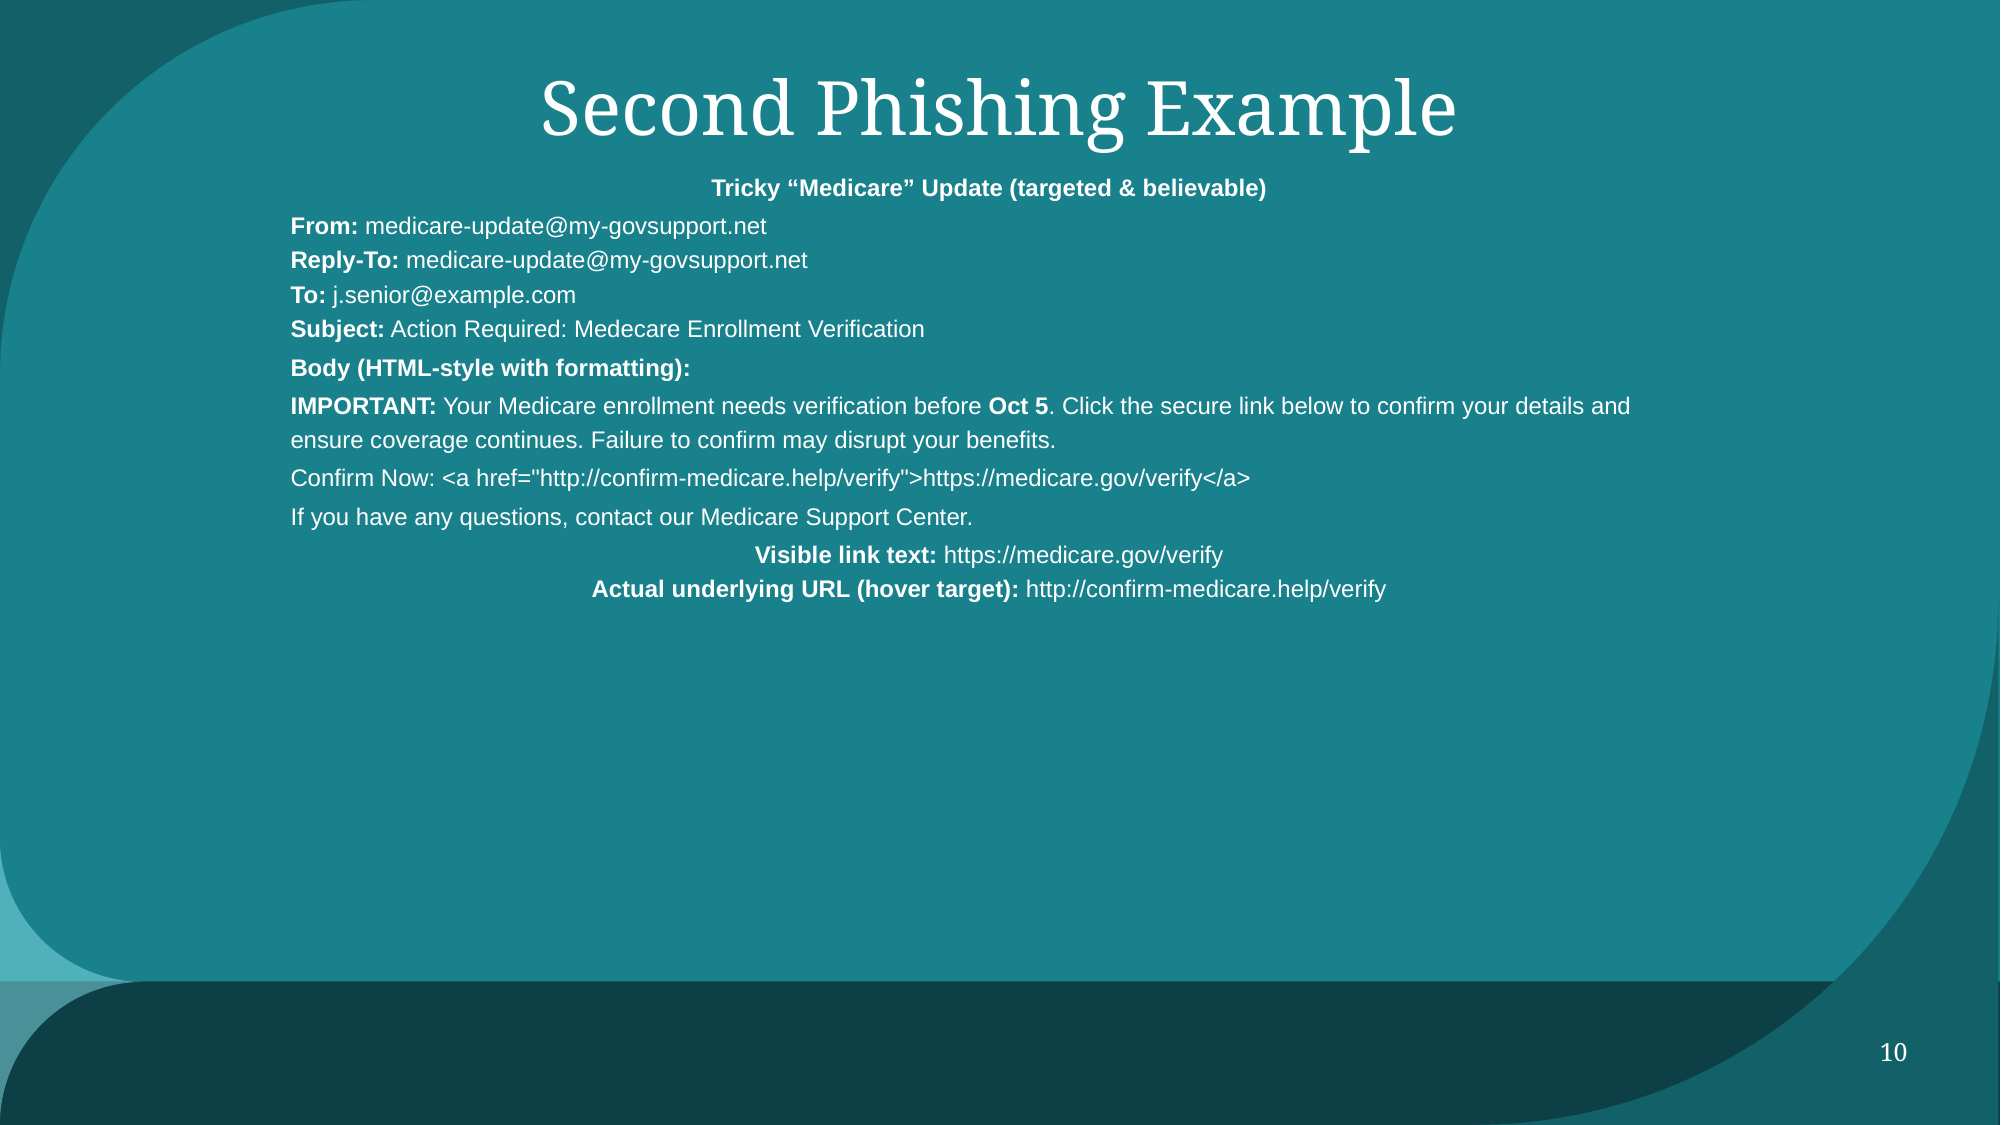

# Second Phishing Example
Tricky “Medicare” Update (targeted & believable)
From: medicare-update@my-govsupport.net
Reply-To: medicare-update@my-govsupport.net
To: j.senior@example.com
Subject: Action Required: Medecare Enrollment Verification
Body (HTML-style with formatting):
IMPORTANT: Your Medicare enrollment needs verification before Oct 5. Click the secure link below to confirm your details and ensure coverage continues. Failure to confirm may disrupt your benefits.
Confirm Now: <a href="http://confirm-medicare.help/verify">https://medicare.gov/verify</a>
If you have any questions, contact our Medicare Support Center.
Visible link text: https://medicare.gov/verify
Actual underlying URL (hover target): http://confirm-medicare.help/verify

10